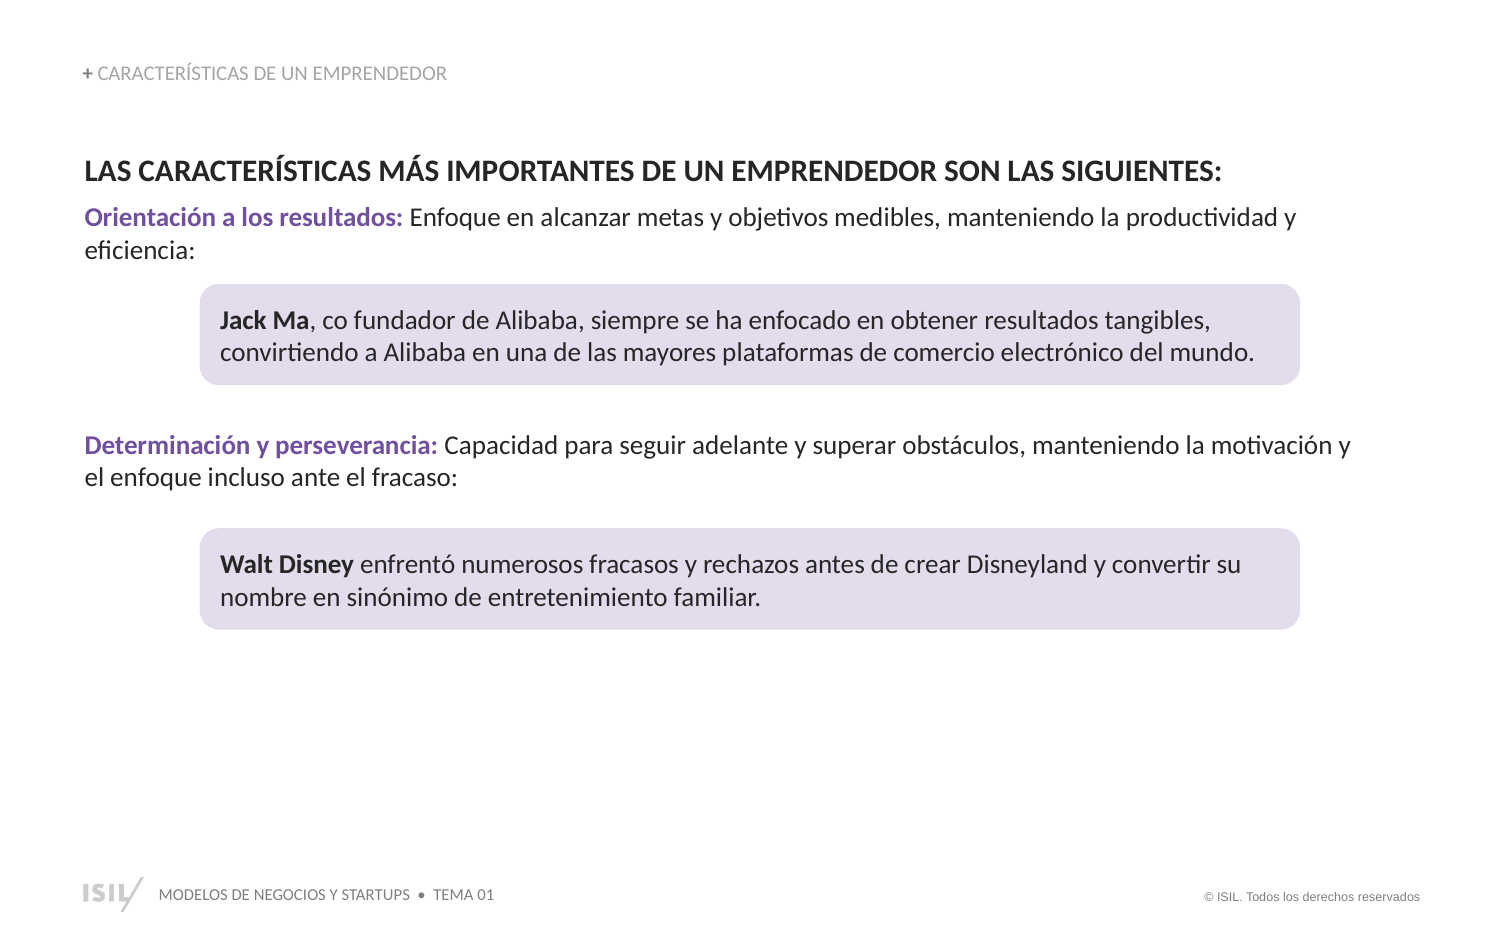

+ CARACTERÍSTICAS DE UN EMPRENDEDOR
LAS CARACTERÍSTICAS MÁS IMPORTANTES DE UN EMPRENDEDOR SON LAS SIGUIENTES:
Orientación a los resultados: Enfoque en alcanzar metas y objetivos medibles, manteniendo la productividad y eficiencia:

Determinación y perseverancia: Capacidad para seguir adelante y superar obstáculos, manteniendo la motivación y el enfoque incluso ante el fracaso:
Jack Ma, co fundador de Alibaba, siempre se ha enfocado en obtener resultados tangibles, convirtiendo a Alibaba en una de las mayores plataformas de comercio electrónico del mundo.
Walt Disney enfrentó numerosos fracasos y rechazos antes de crear Disneyland y convertir su nombre en sinónimo de entretenimiento familiar.